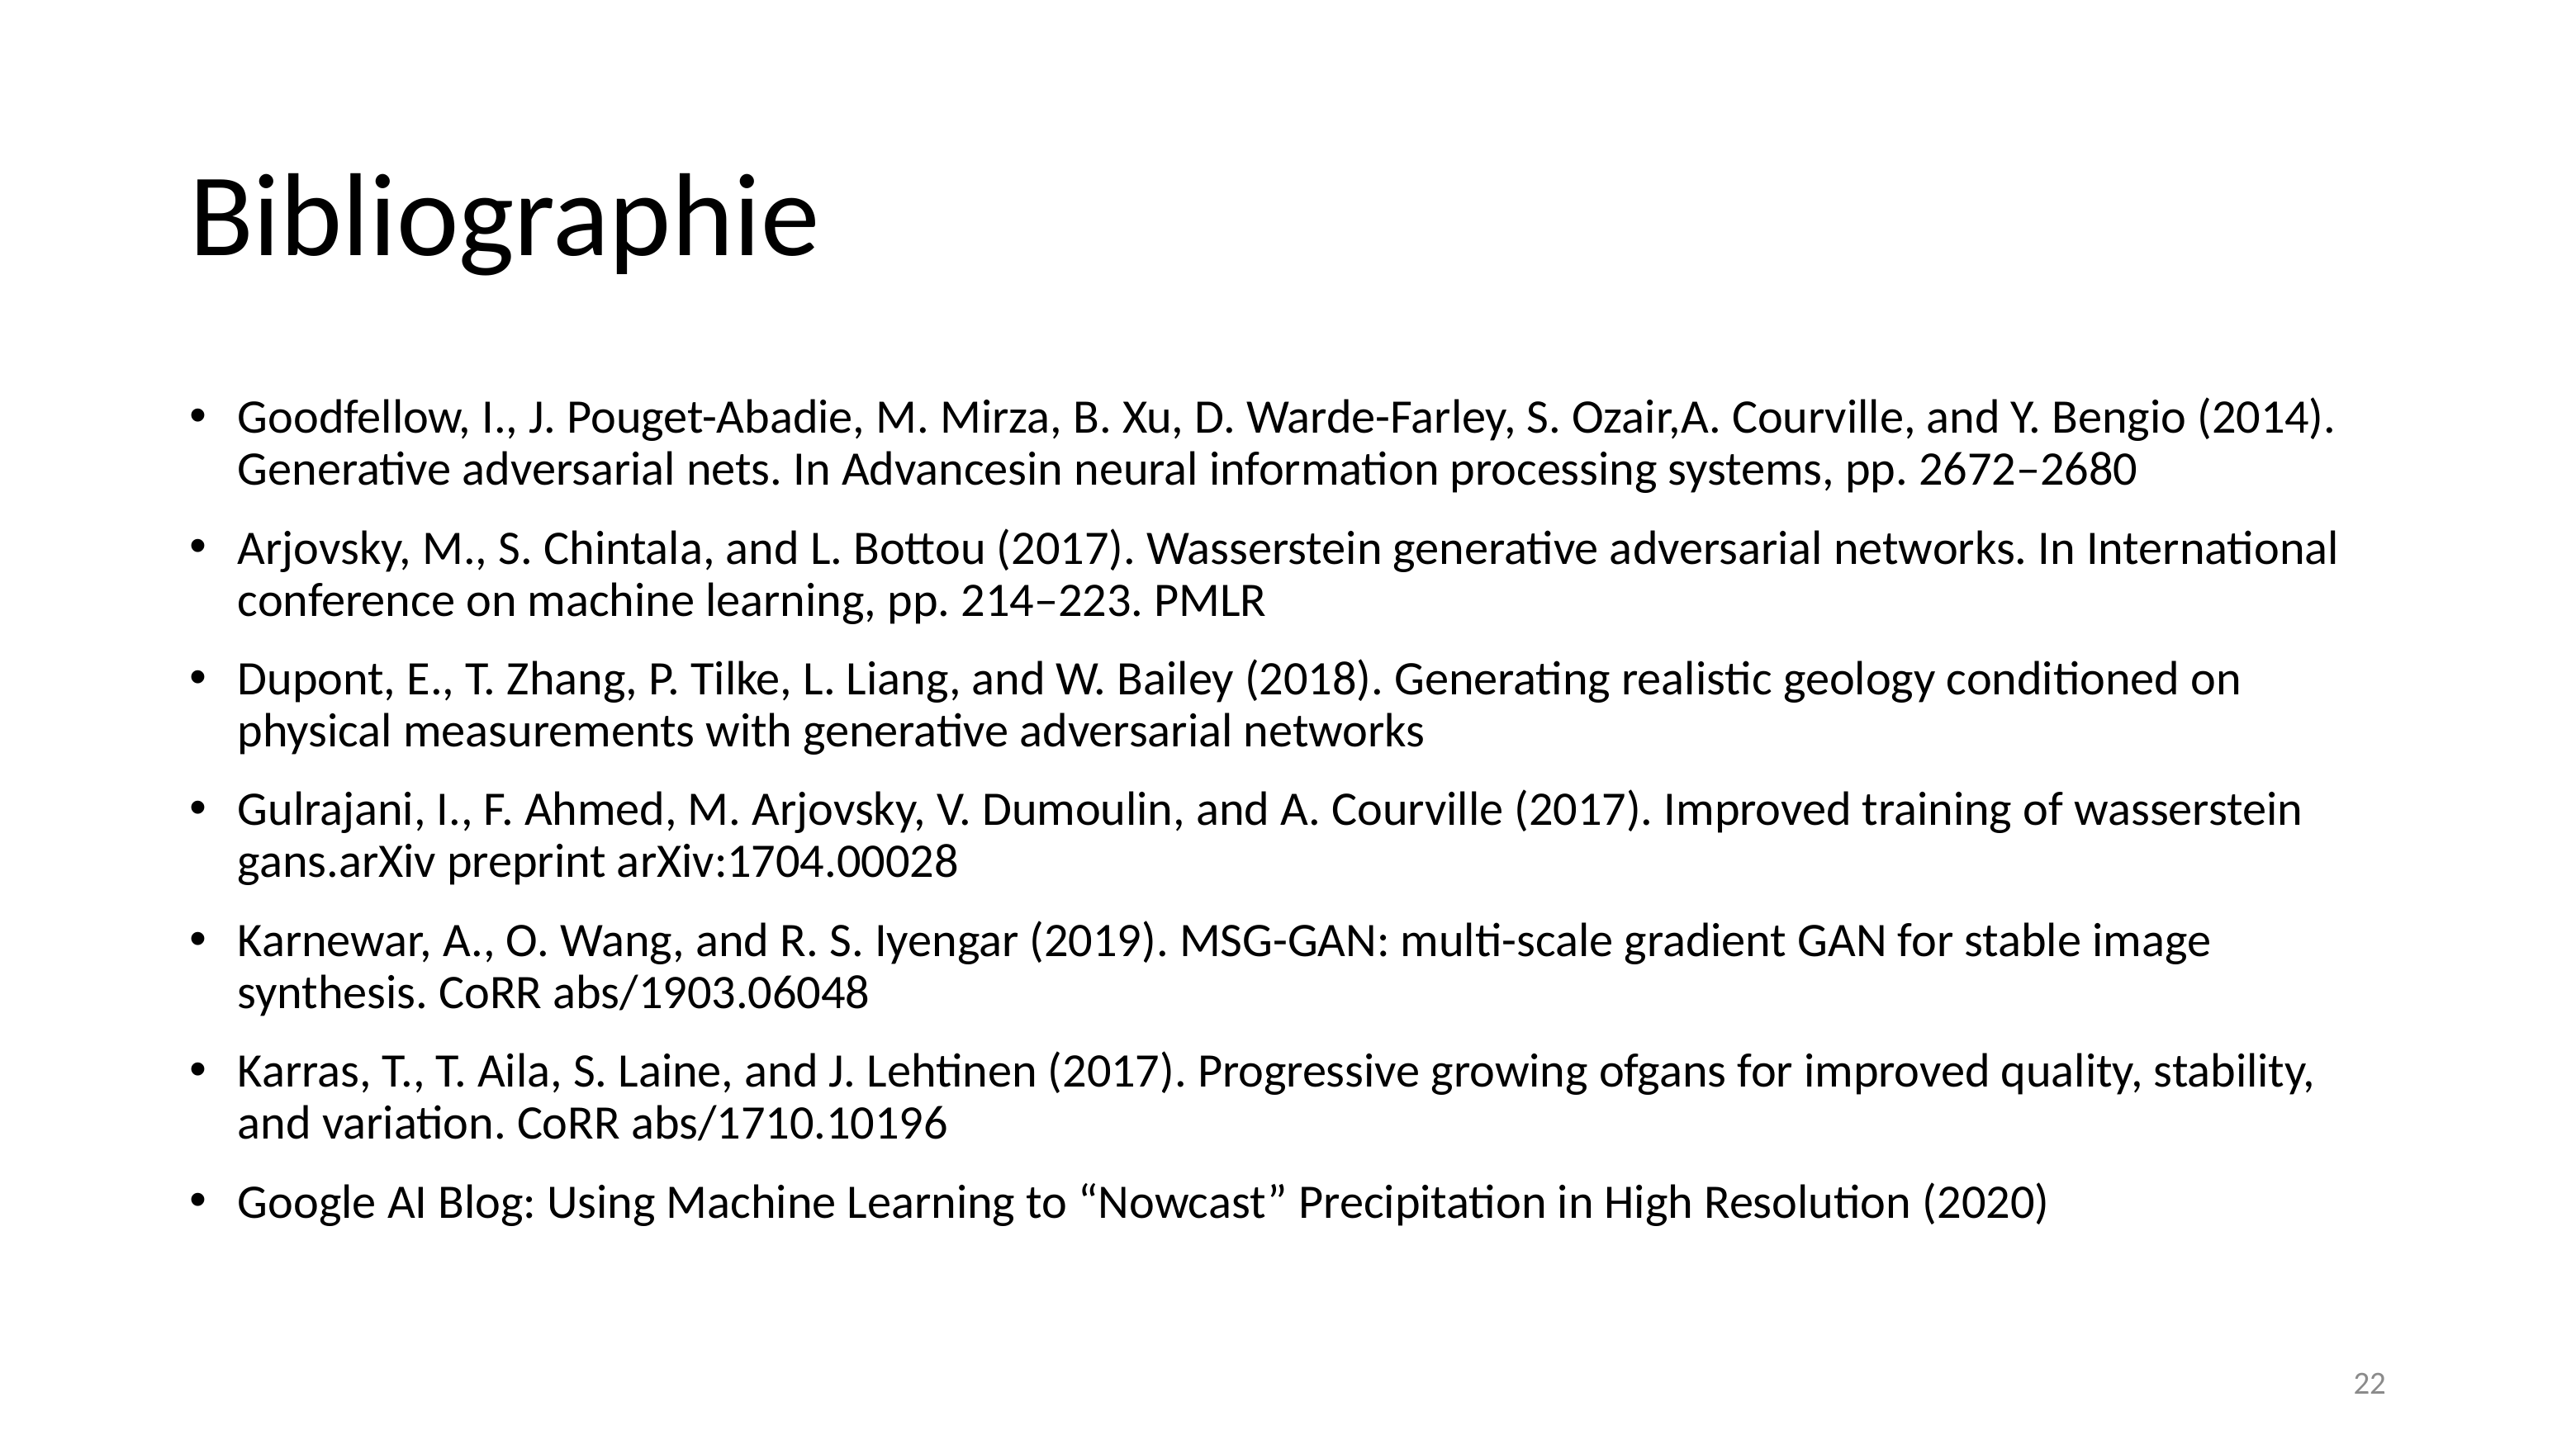

# Bibliographie
Goodfellow, I., J. Pouget-Abadie, M. Mirza, B. Xu, D. Warde-Farley, S. Ozair,A. Courville, and Y. Bengio (2014). Generative adversarial nets. In Advancesin neural information processing systems, pp. 2672–2680
Arjovsky, M., S. Chintala, and L. Bottou (2017). Wasserstein generative adversarial networks. In International conference on machine learning, pp. 214–223. PMLR
Dupont, E., T. Zhang, P. Tilke, L. Liang, and W. Bailey (2018). Generating realistic geology conditioned on physical measurements with generative adversarial networks
Gulrajani, I., F. Ahmed, M. Arjovsky, V. Dumoulin, and A. Courville (2017). Improved training of wasserstein gans.arXiv preprint arXiv:1704.00028
Karnewar, A., O. Wang, and R. S. Iyengar (2019). MSG-GAN: multi-scale gradient GAN for stable image synthesis. CoRR abs/1903.06048
Karras, T., T. Aila, S. Laine, and J. Lehtinen (2017). Progressive growing ofgans for improved quality, stability, and variation. CoRR abs/1710.10196
Google AI Blog: Using Machine Learning to “Nowcast” Precipitation in High Resolution (2020)
22